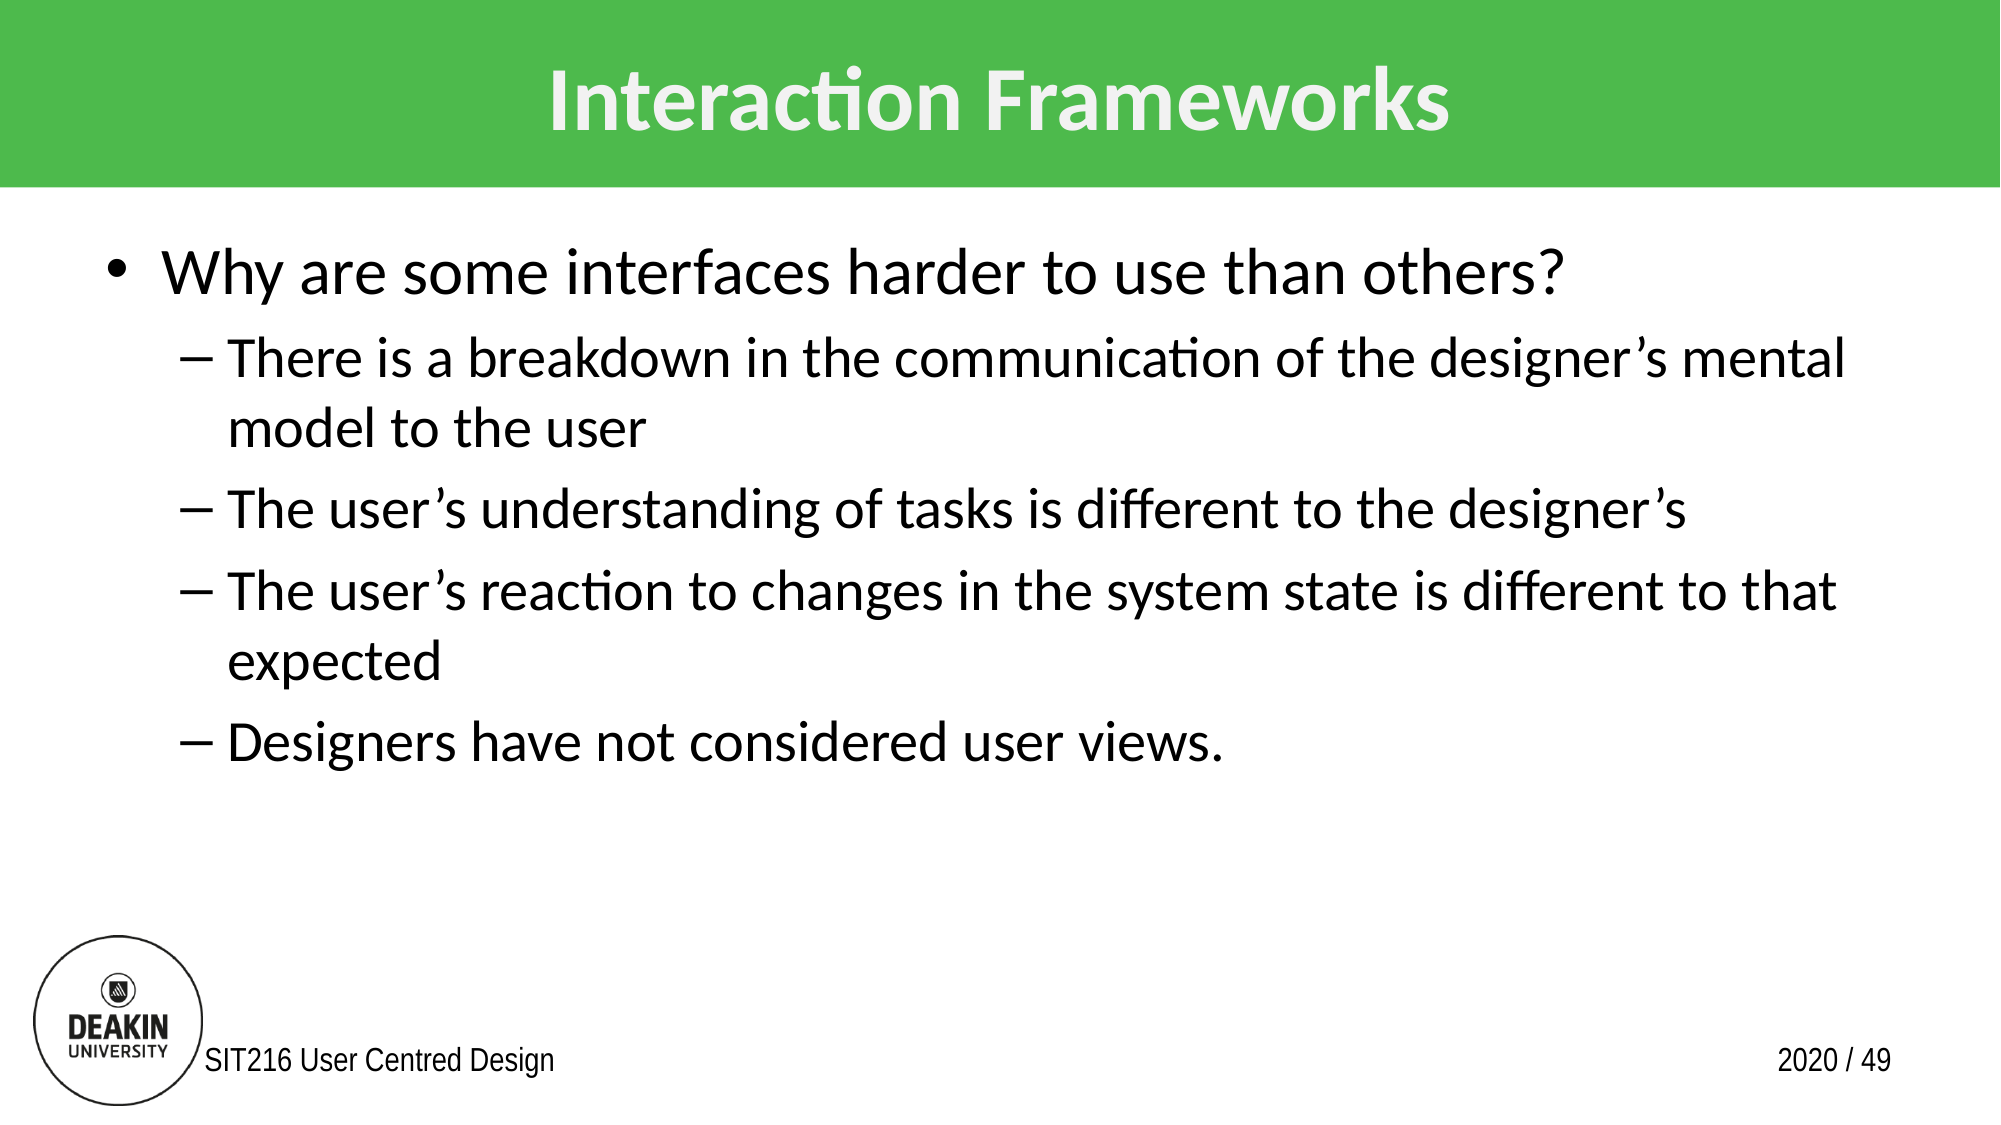

# Interaction Frameworks
Why are some interfaces harder to use than others?
There is a breakdown in the communication of the designer’s mental model to the user
The user’s understanding of tasks is different to the designer’s
The user’s reaction to changes in the system state is different to that expected
Designers have not considered user views.